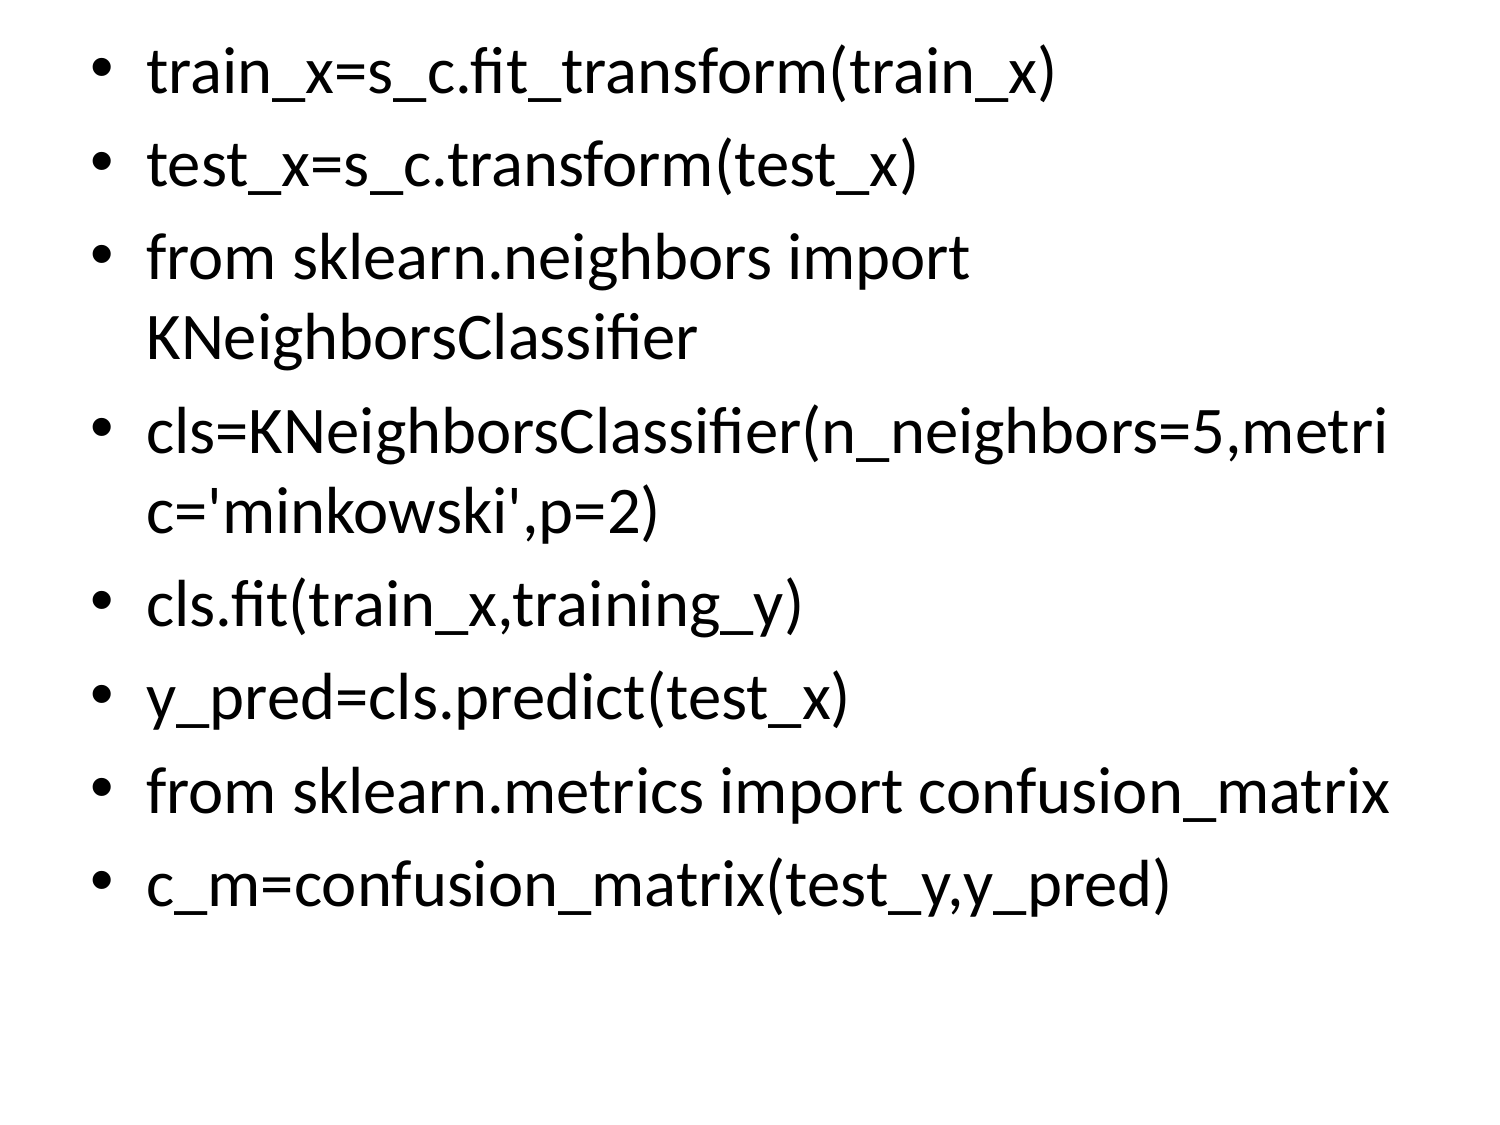

train_x=s_c.fit_transform(train_x)
test_x=s_c.transform(test_x)
from sklearn.neighbors import KNeighborsClassifier
cls=KNeighborsClassifier(n_neighbors=5,metric='minkowski',p=2)
cls.fit(train_x,training_y)
y_pred=cls.predict(test_x)
from sklearn.metrics import confusion_matrix
c_m=confusion_matrix(test_y,y_pred)